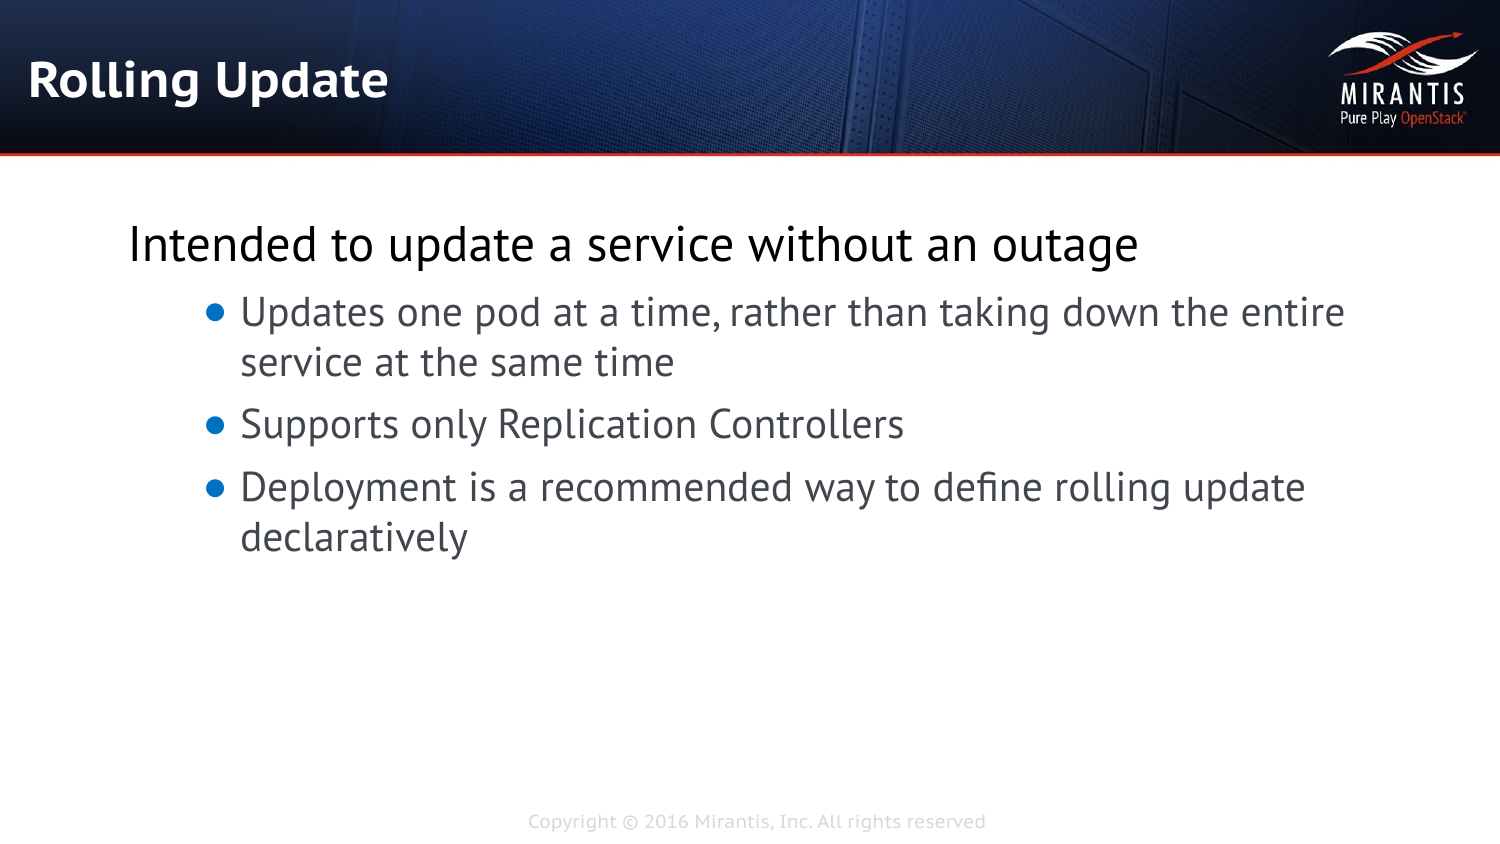

# Rolling Update
Intended to update a service without an outage
Updates one pod at a time, rather than taking down the entire service at the same time
Supports only Replication Controllers
Deployment is a recommended way to define rolling update declaratively